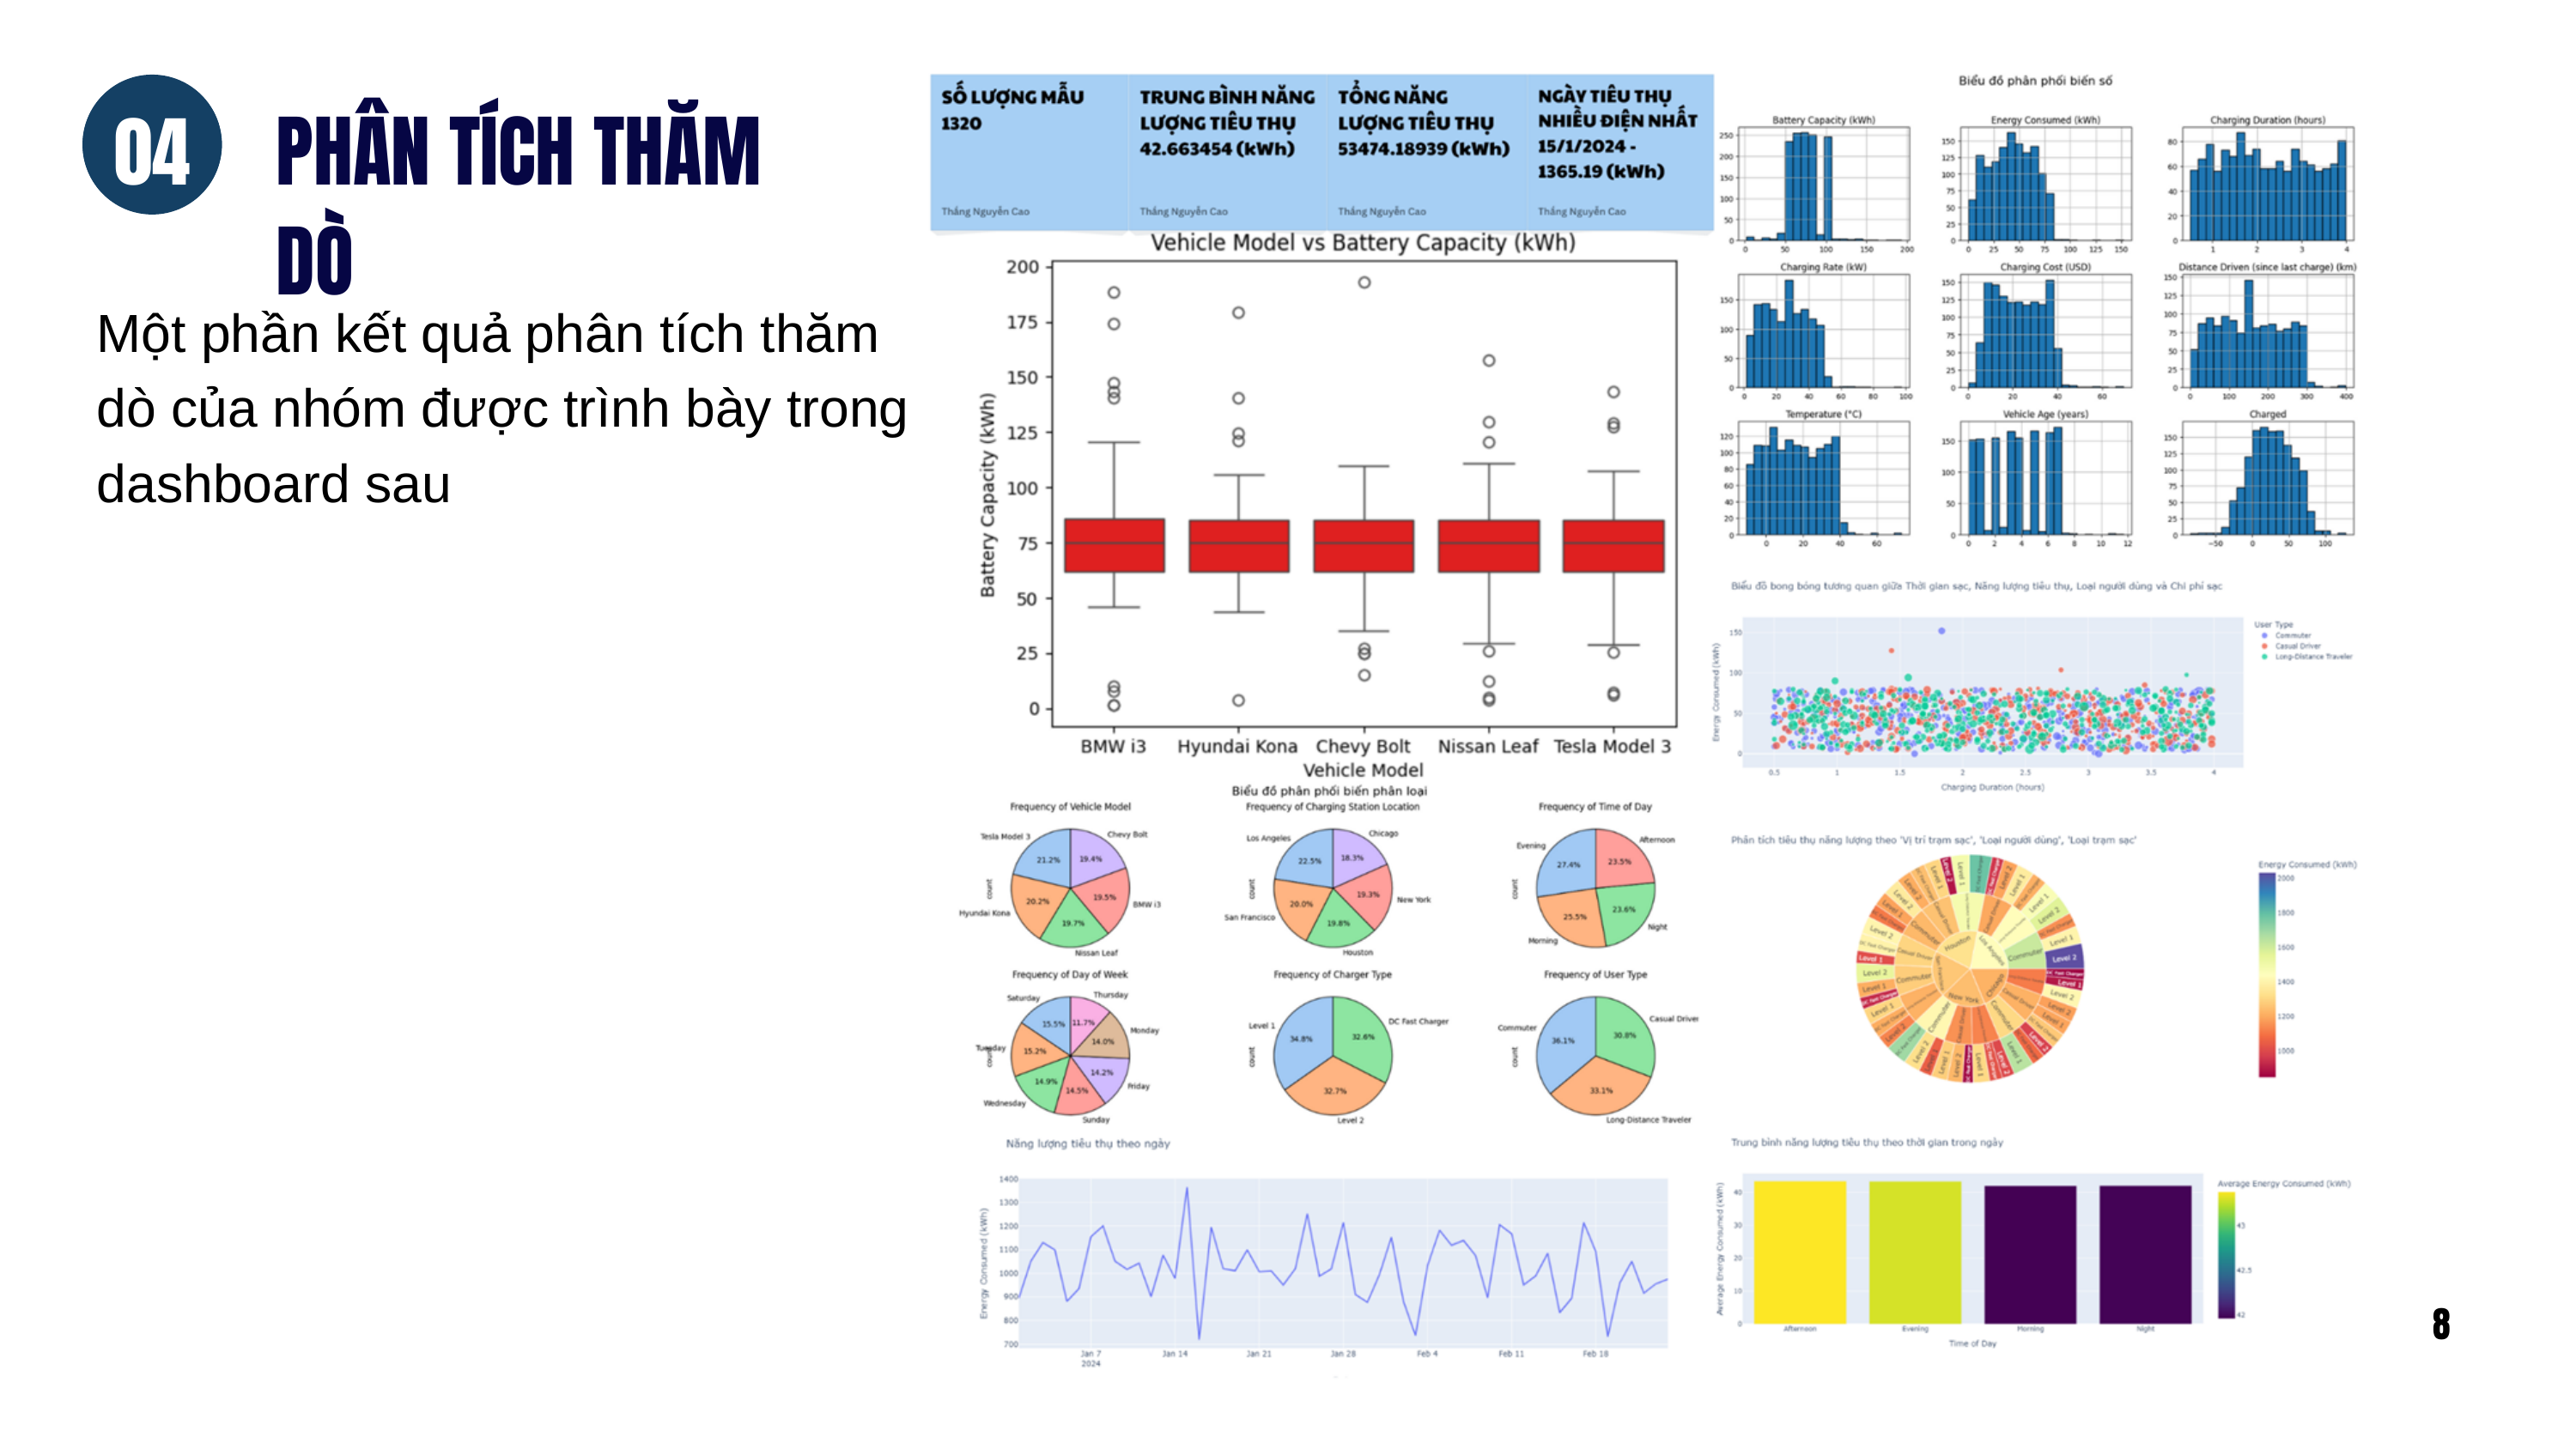

03

PHÂN TÍCH THĂM DÒ
04
Một phần kết quả phân tích thăm dò của nhóm được trình bày trong dashboard sau
8